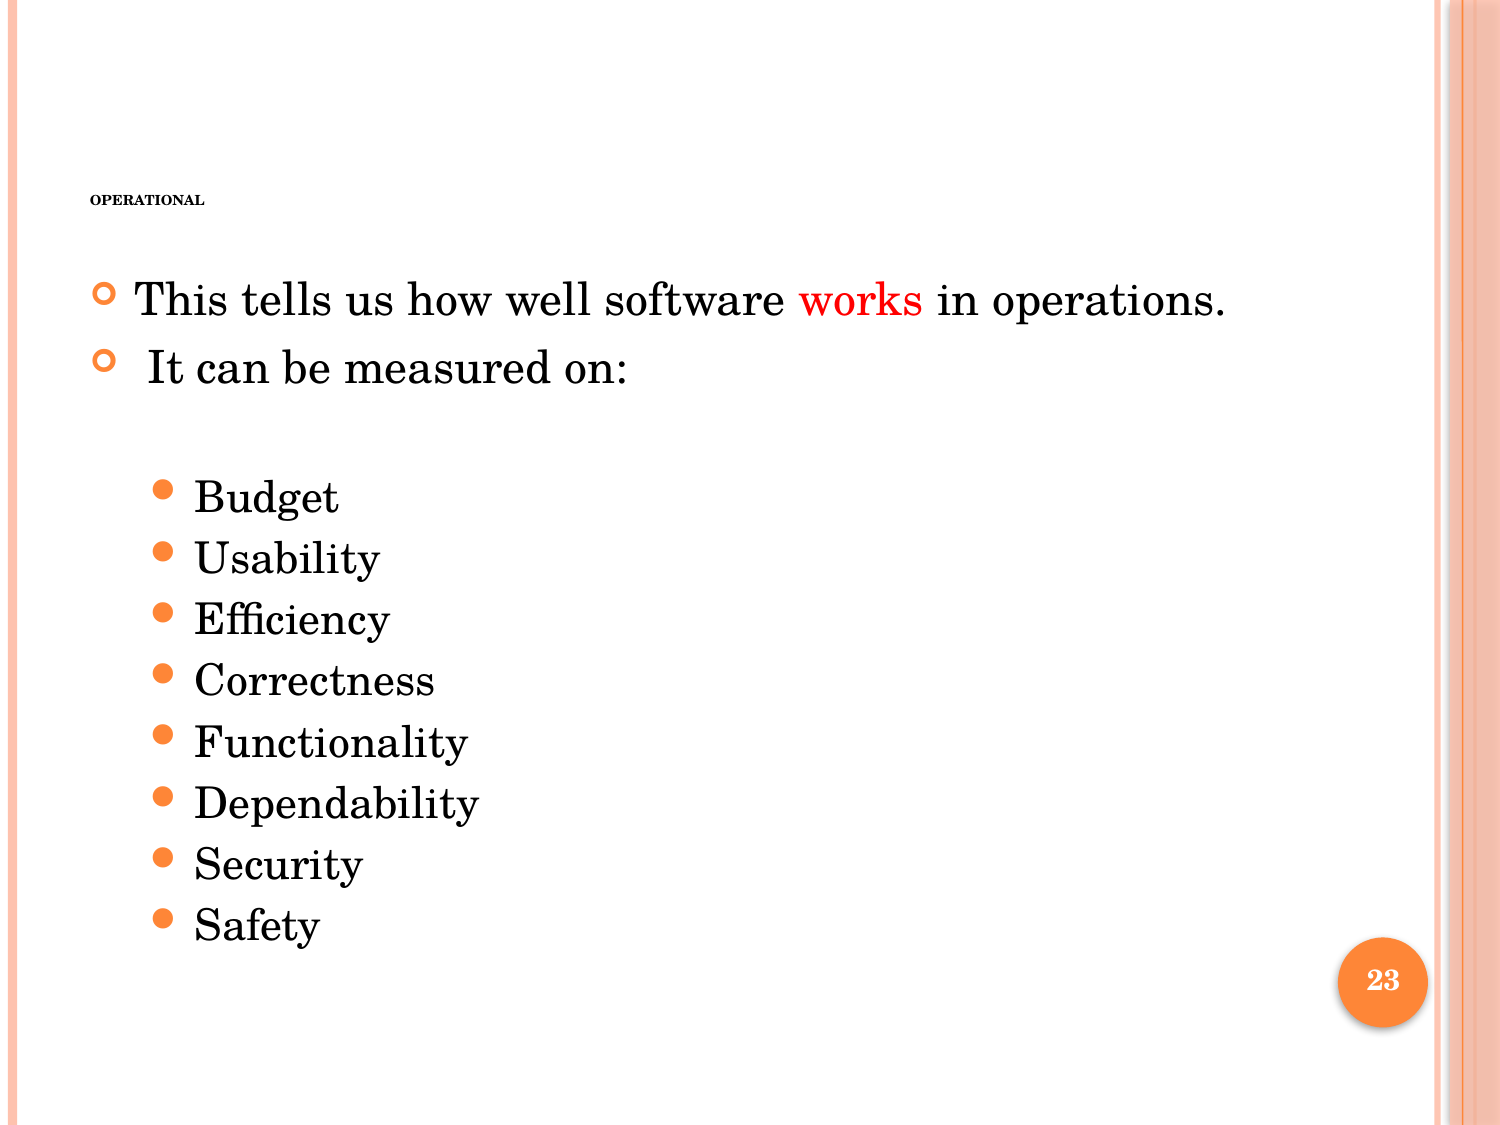

# OPERATIONAL
This tells us how well software works in operations.
 It can be measured on:

Budget
Usability
Efficiency
Correctness
Functionality
Dependability
Security
Safety
23